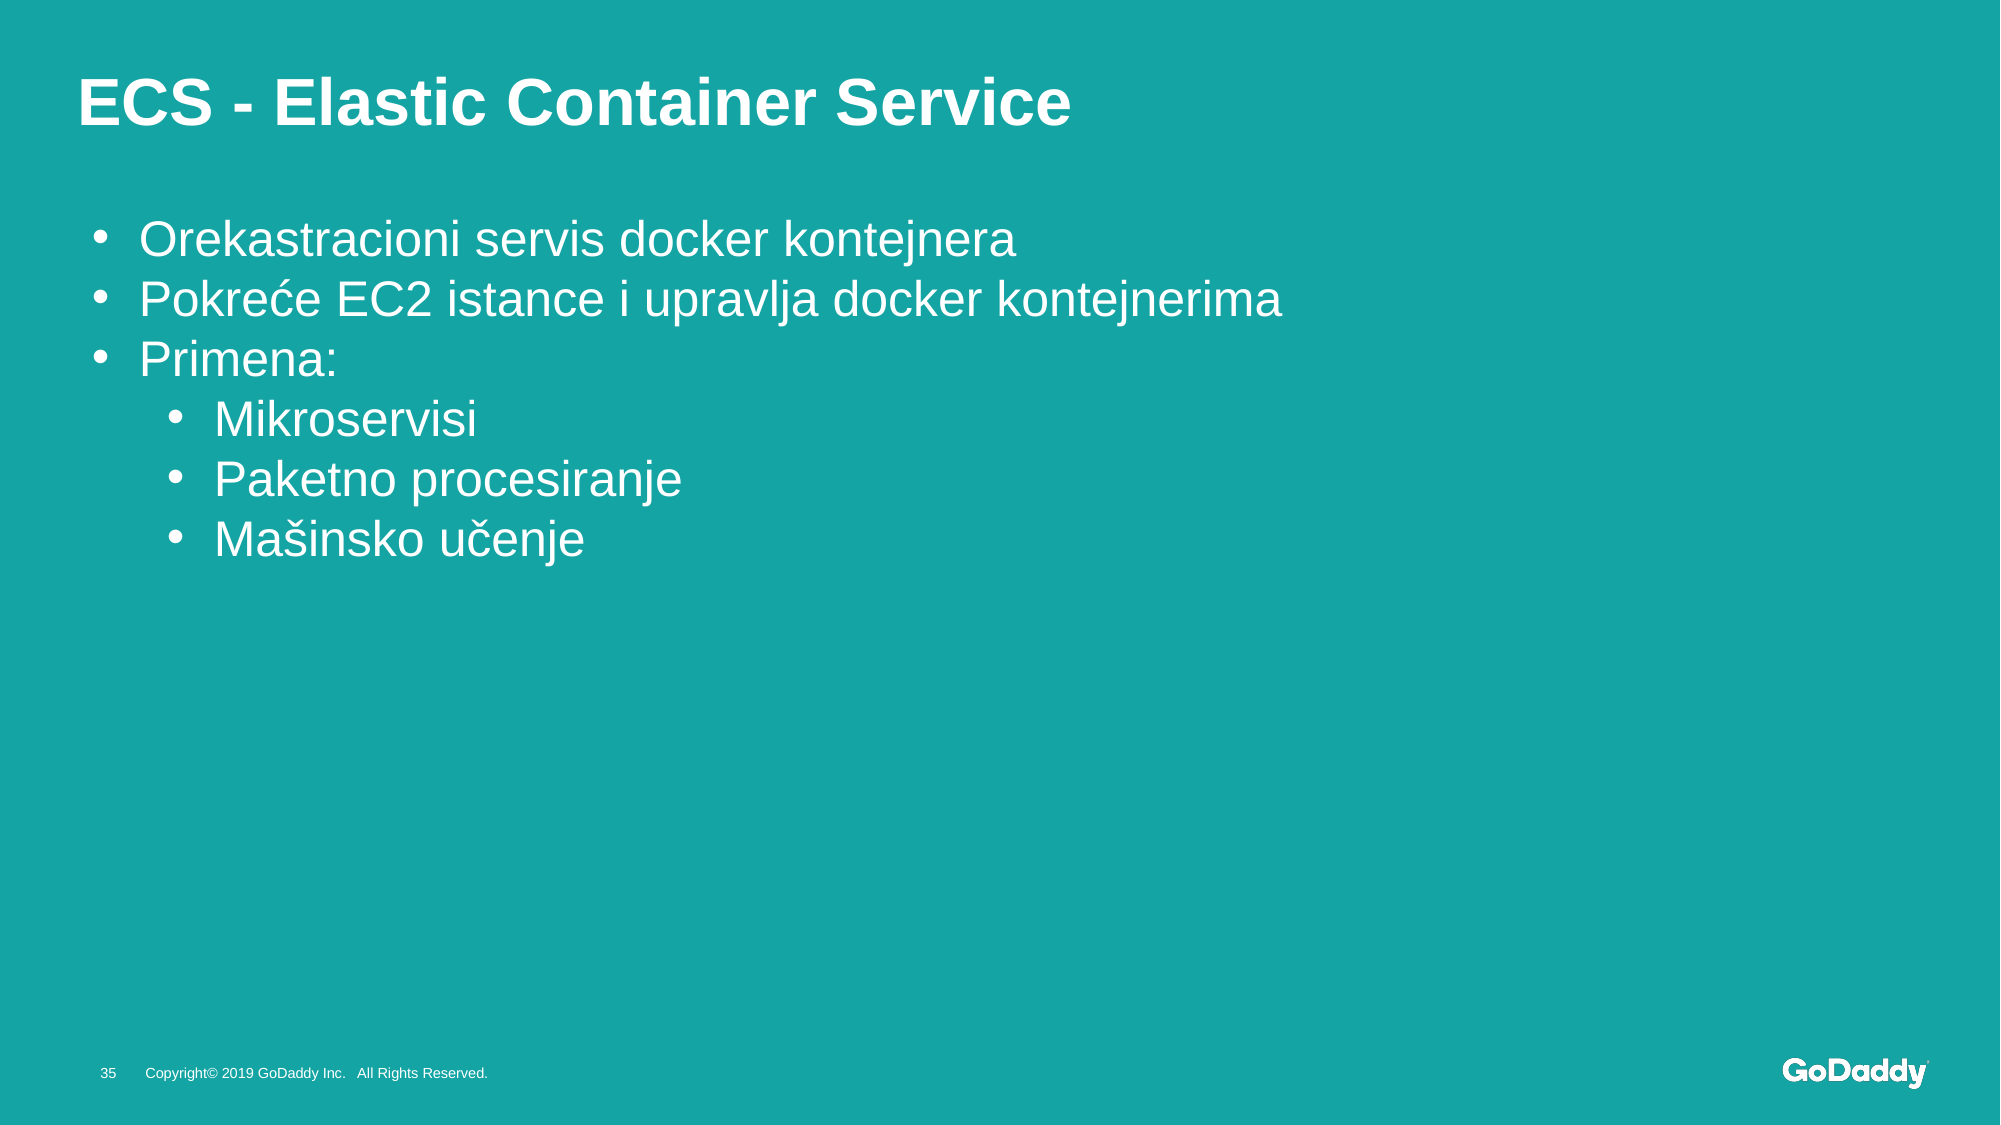

ECS - Elastic Container Service
Orekastracioni servis docker kontejnera
Pokreće EC2 istance i upravlja docker kontejnerima
Primena:
Mikroservisi
Paketno procesiranje
Mašinsko učenje

35
Copyright© 2019 GoDaddy Inc.   All Rights Reserved.